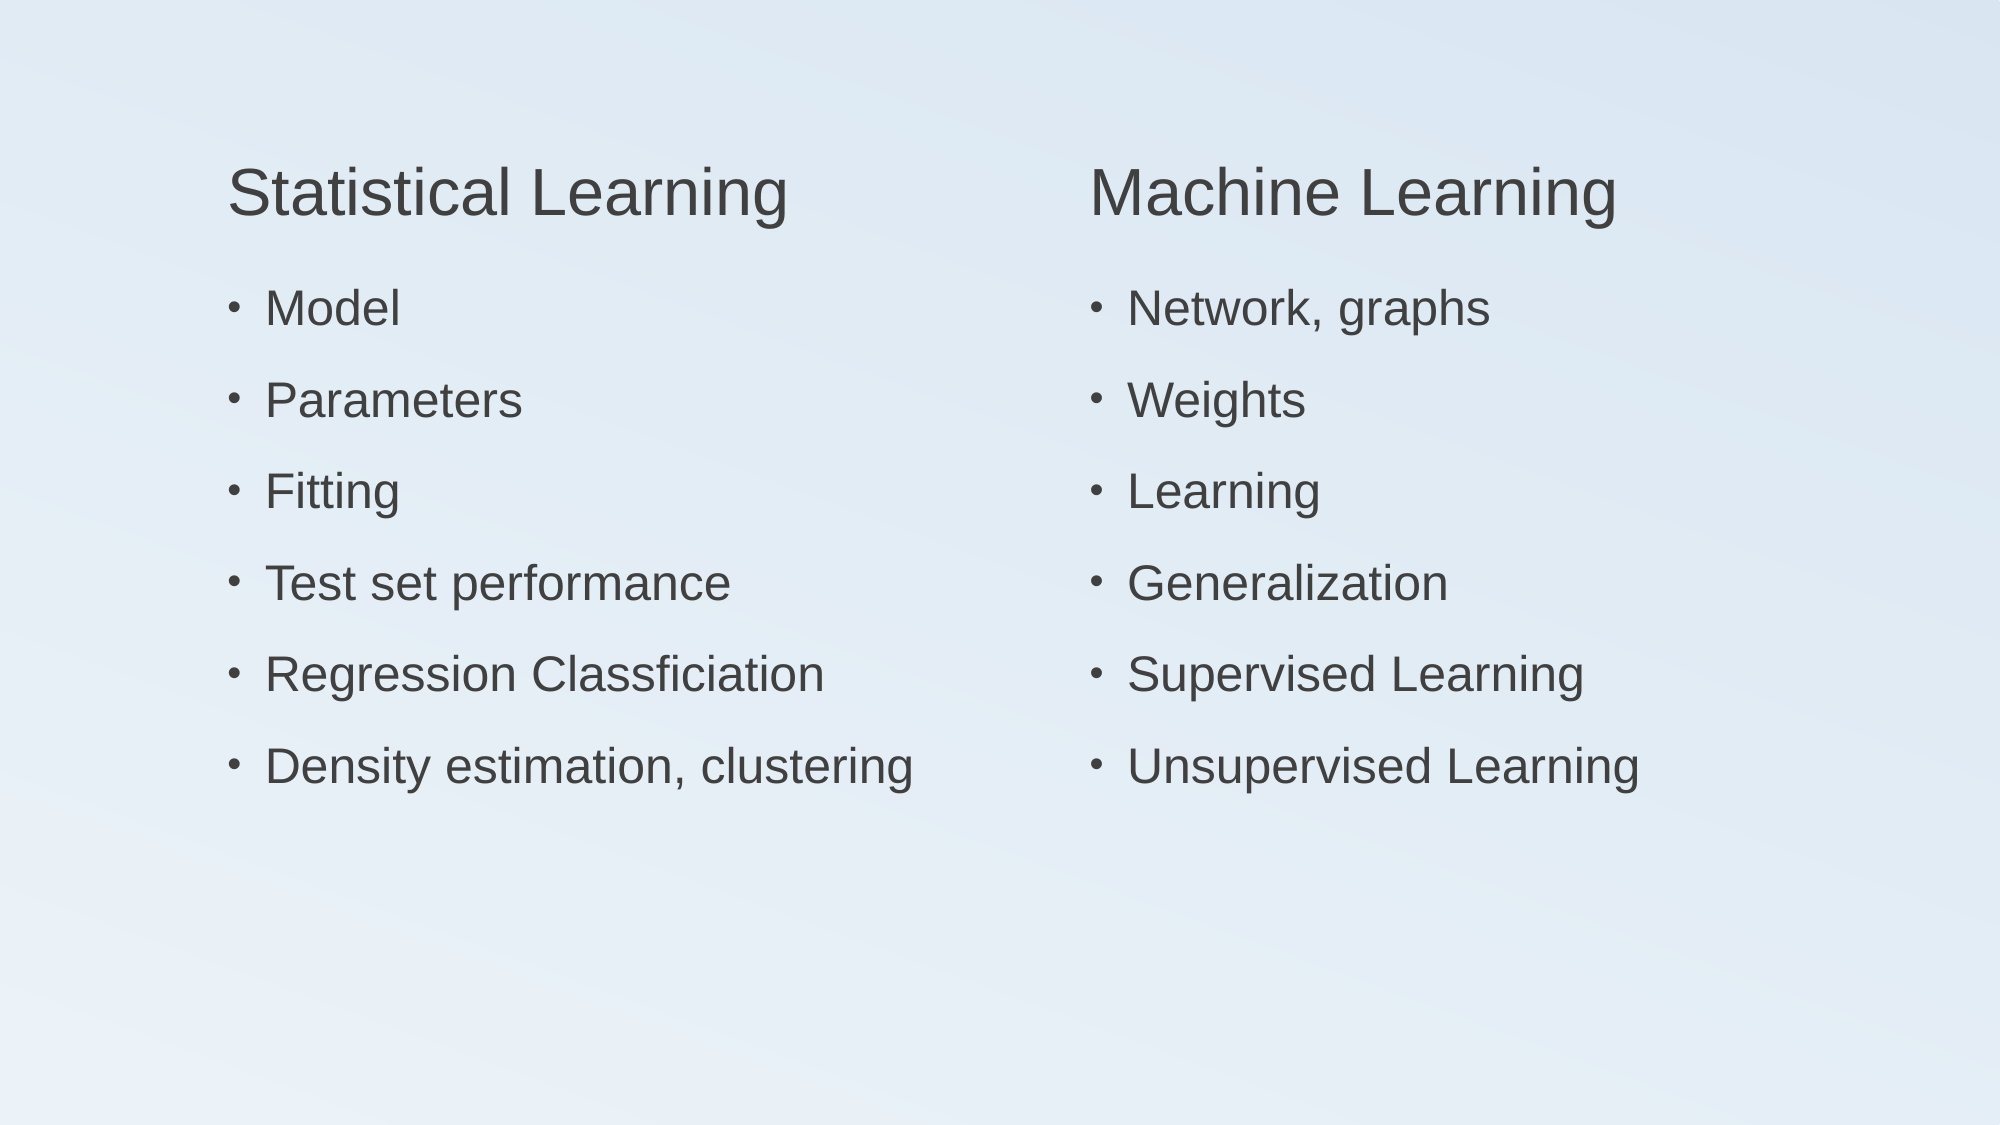

Statistical Learning
Machine Learning
Model
Parameters
Fitting
Test set performance
Regression Classficiation
Density estimation, clustering
Network, graphs
Weights
Learning
Generalization
Supervised Learning
Unsupervised Learning
#